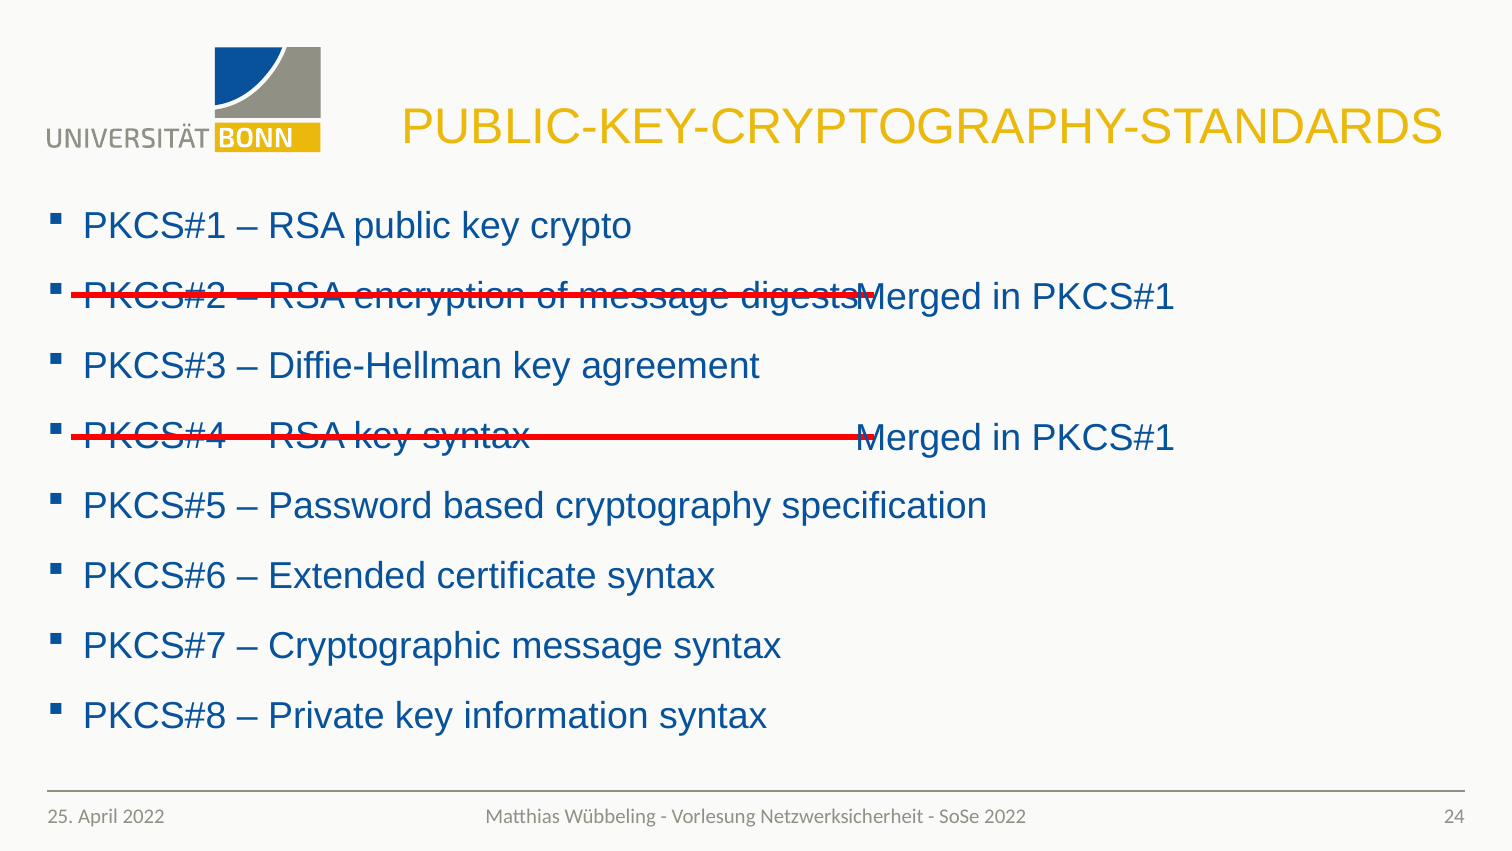

# Public-Key-Cryptography-Standards
PKCS#1 – RSA public key crypto
PKCS#2 – RSA encryption of message digests
PKCS#3 – Diffie-Hellman key agreement
PKCS#4 – RSA key syntax
PKCS#5 – Password based cryptography specification
PKCS#6 – Extended certificate syntax
PKCS#7 – Cryptographic message syntax
PKCS#8 – Private key information syntax
Merged in PKCS#1
Merged in PKCS#1
25. April 2022
24
Matthias Wübbeling - Vorlesung Netzwerksicherheit - SoSe 2022